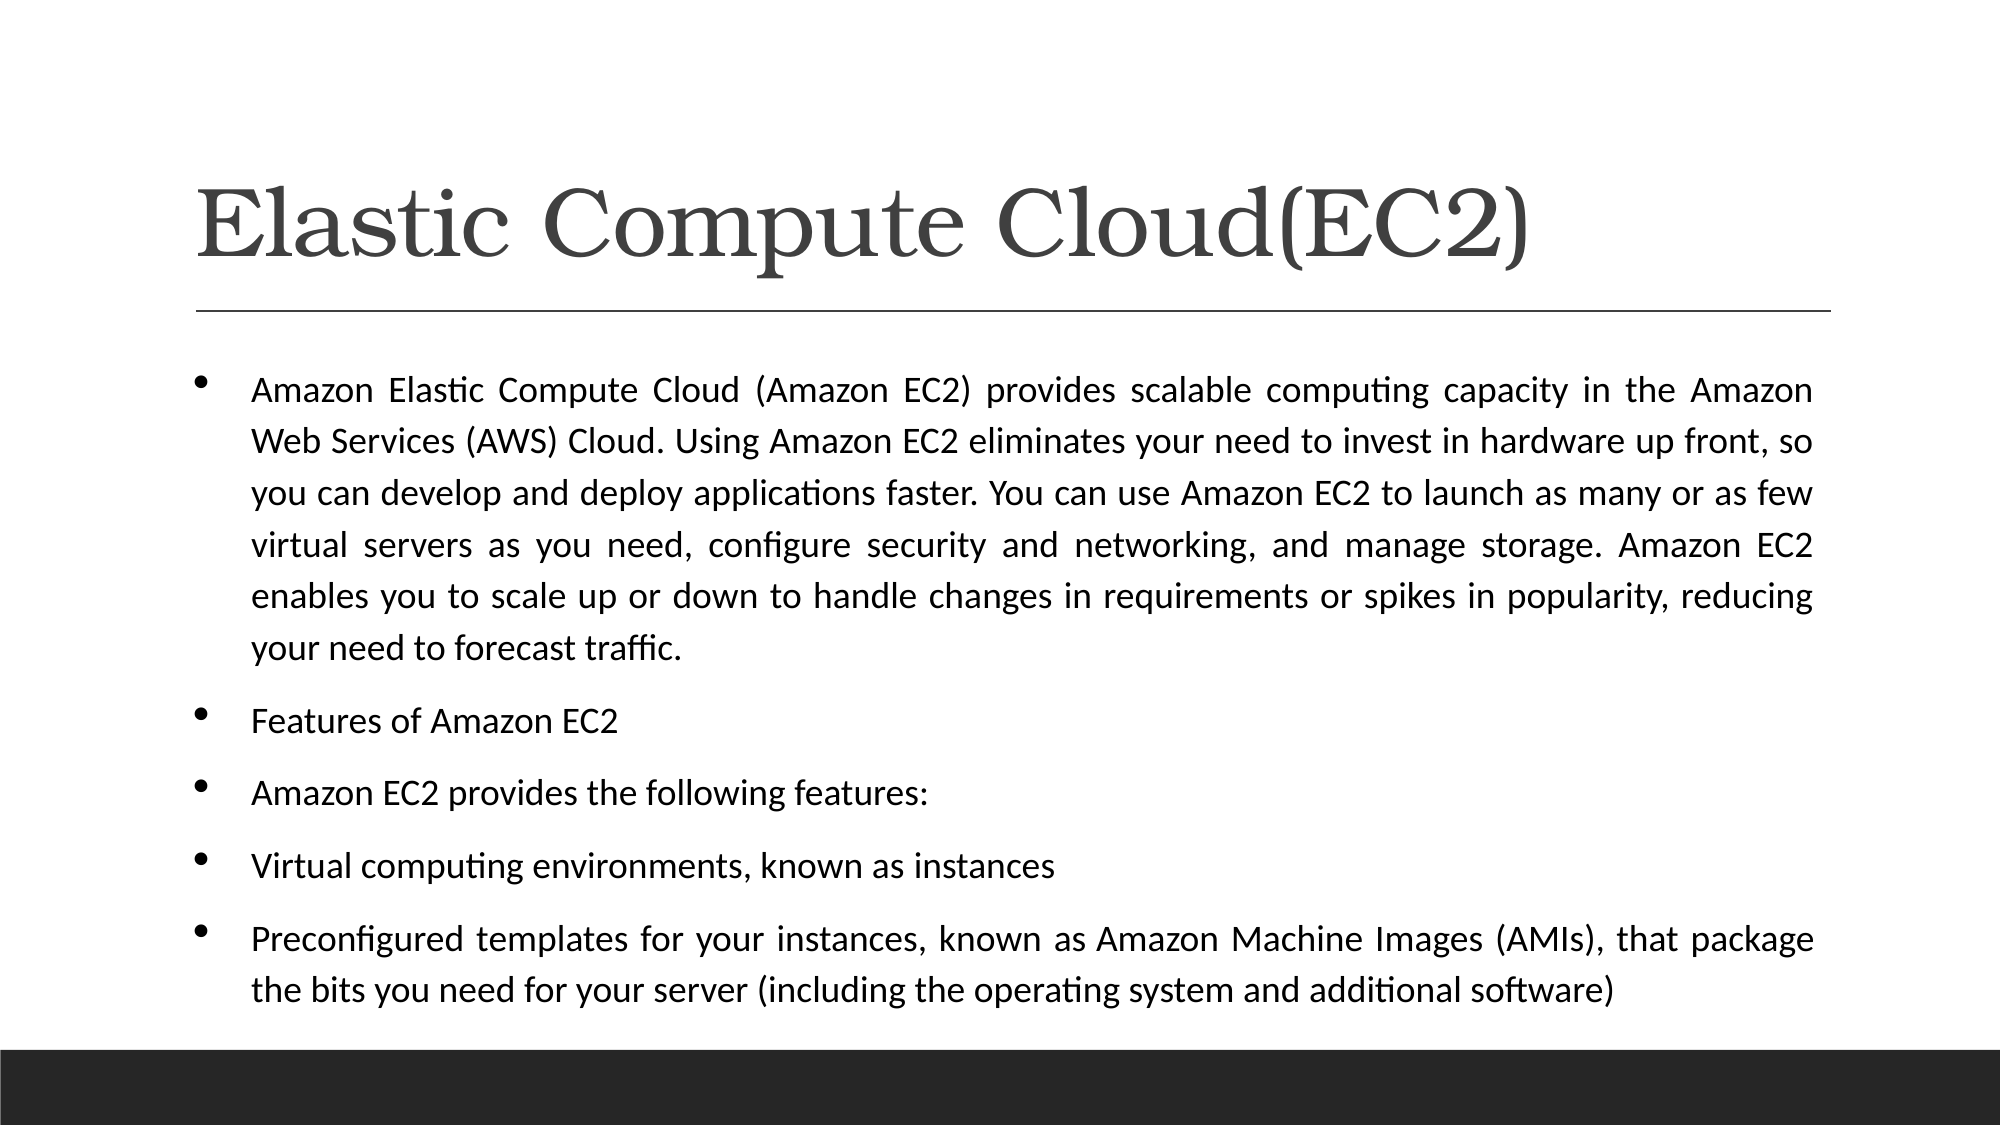

# Elastic Compute Cloud(EC2)
Amazon Elastic Compute Cloud (Amazon EC2) provides scalable computing capacity in the Amazon Web Services (AWS) Cloud. Using Amazon EC2 eliminates your need to invest in hardware up front, so you can develop and deploy applications faster. You can use Amazon EC2 to launch as many or as few virtual servers as you need, configure security and networking, and manage storage. Amazon EC2 enables you to scale up or down to handle changes in requirements or spikes in popularity, reducing your need to forecast traffic.
Features of Amazon EC2
Amazon EC2 provides the following features:
Virtual computing environments, known as instances
Preconfigured templates for your instances, known as Amazon Machine Images (AMIs), that package the bits you need for your server (including the operating system and additional software)